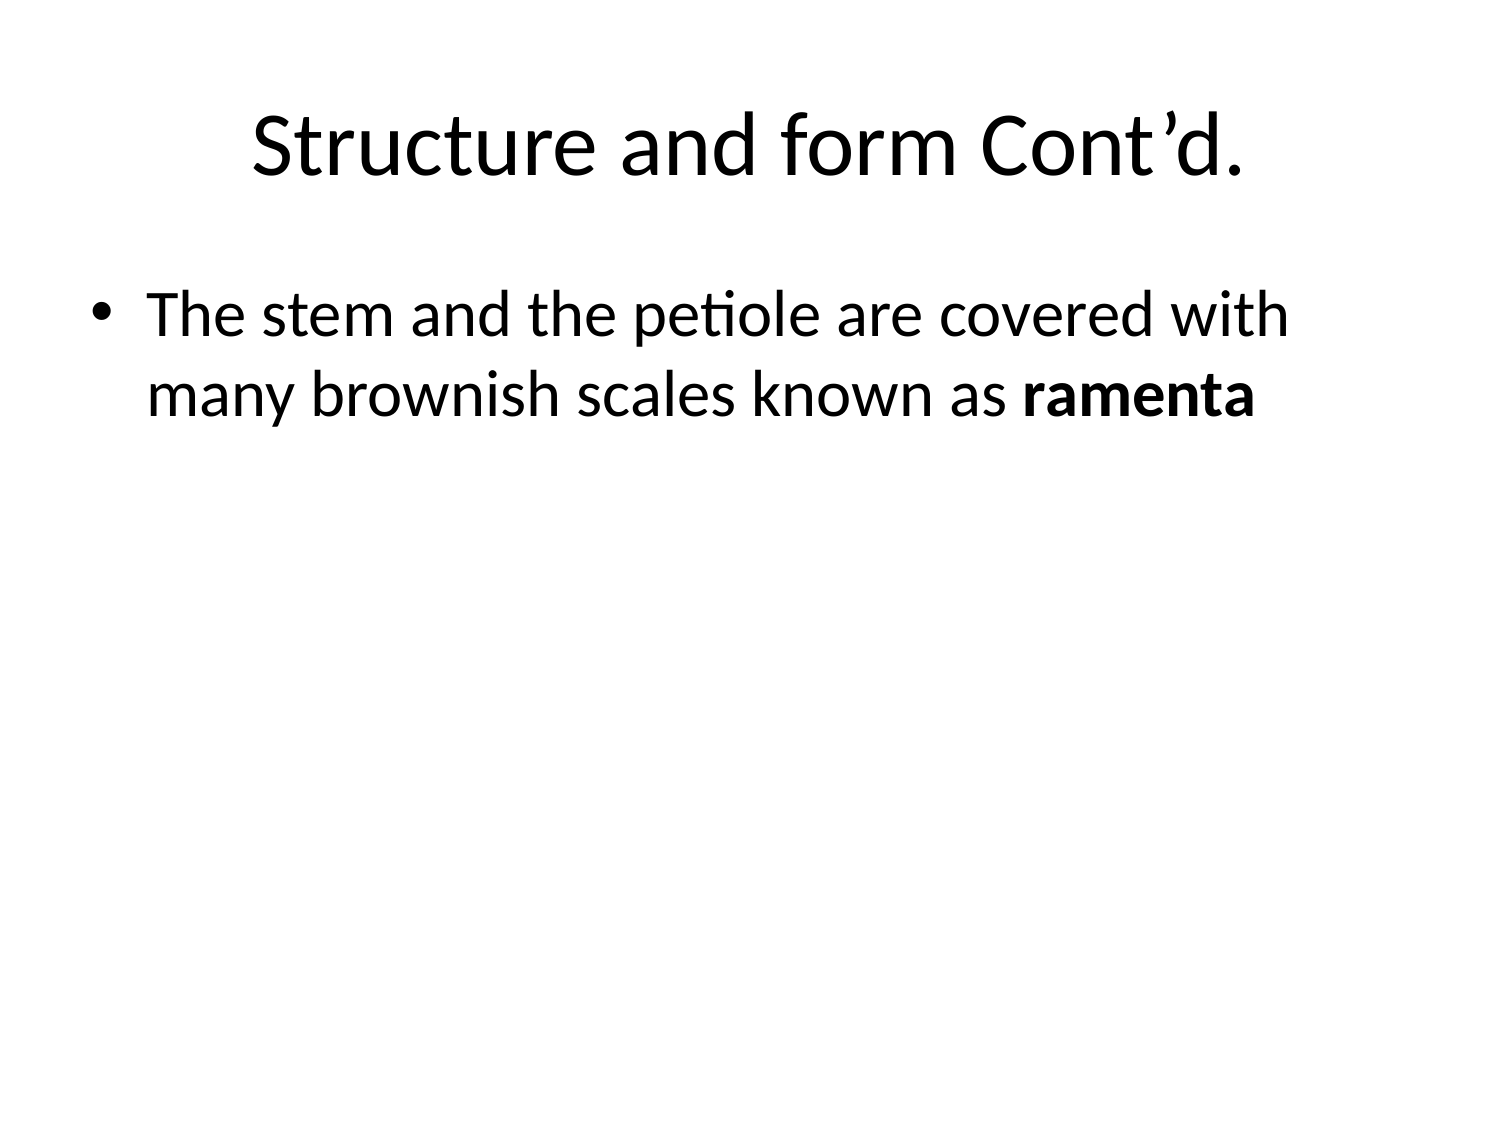

# Structure and form Cont’d.
The stem and the petiole are covered with many brownish scales known as ramenta